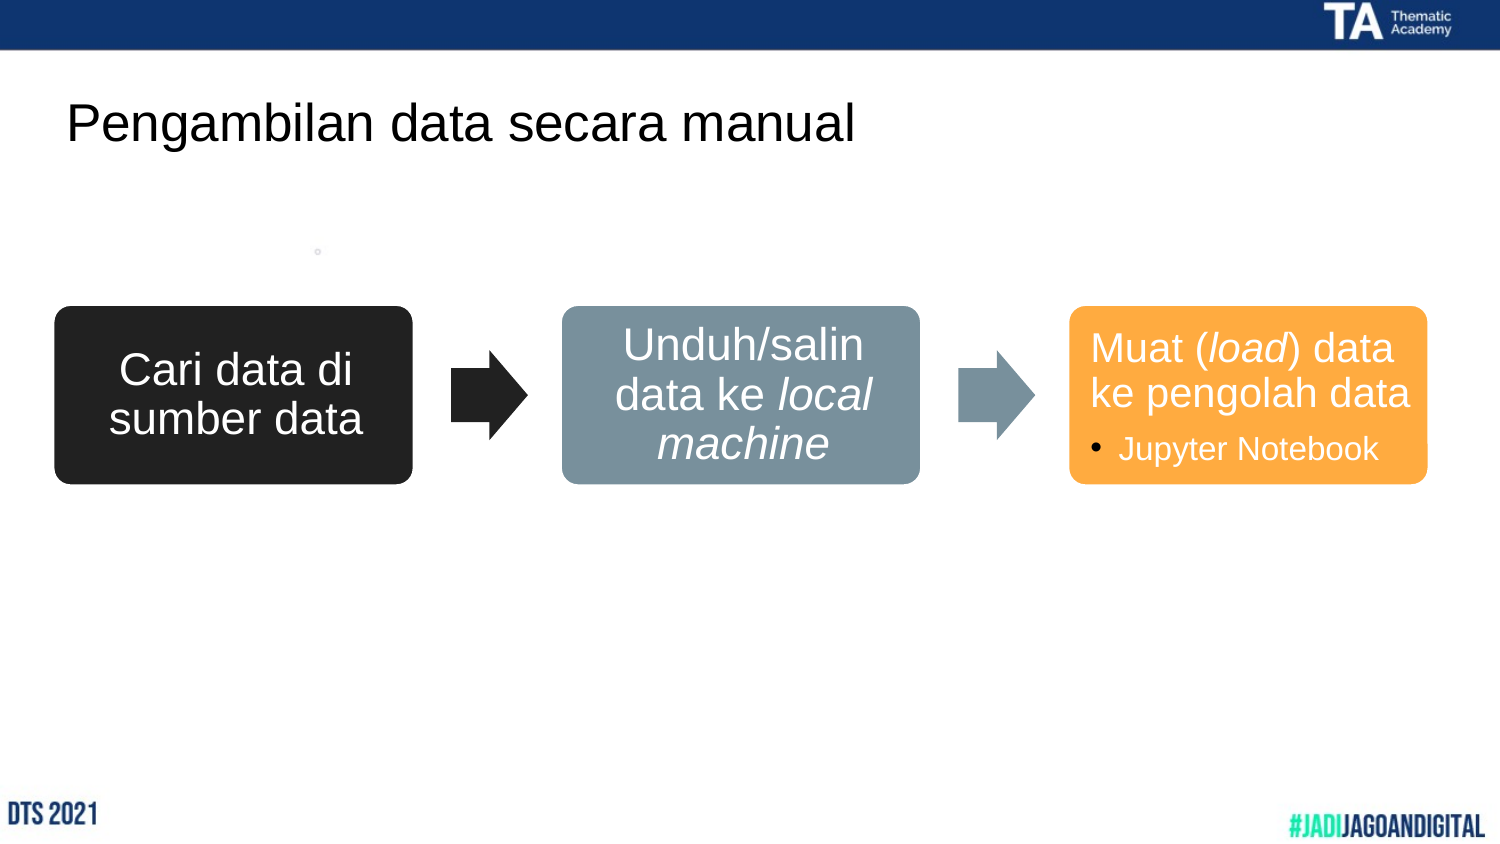

# Pengambilan data secara manual
Cari data di sumber data

Unduh/salin data ke local machine

Muat (load) data ke pengolah data
Jupyter Notebook